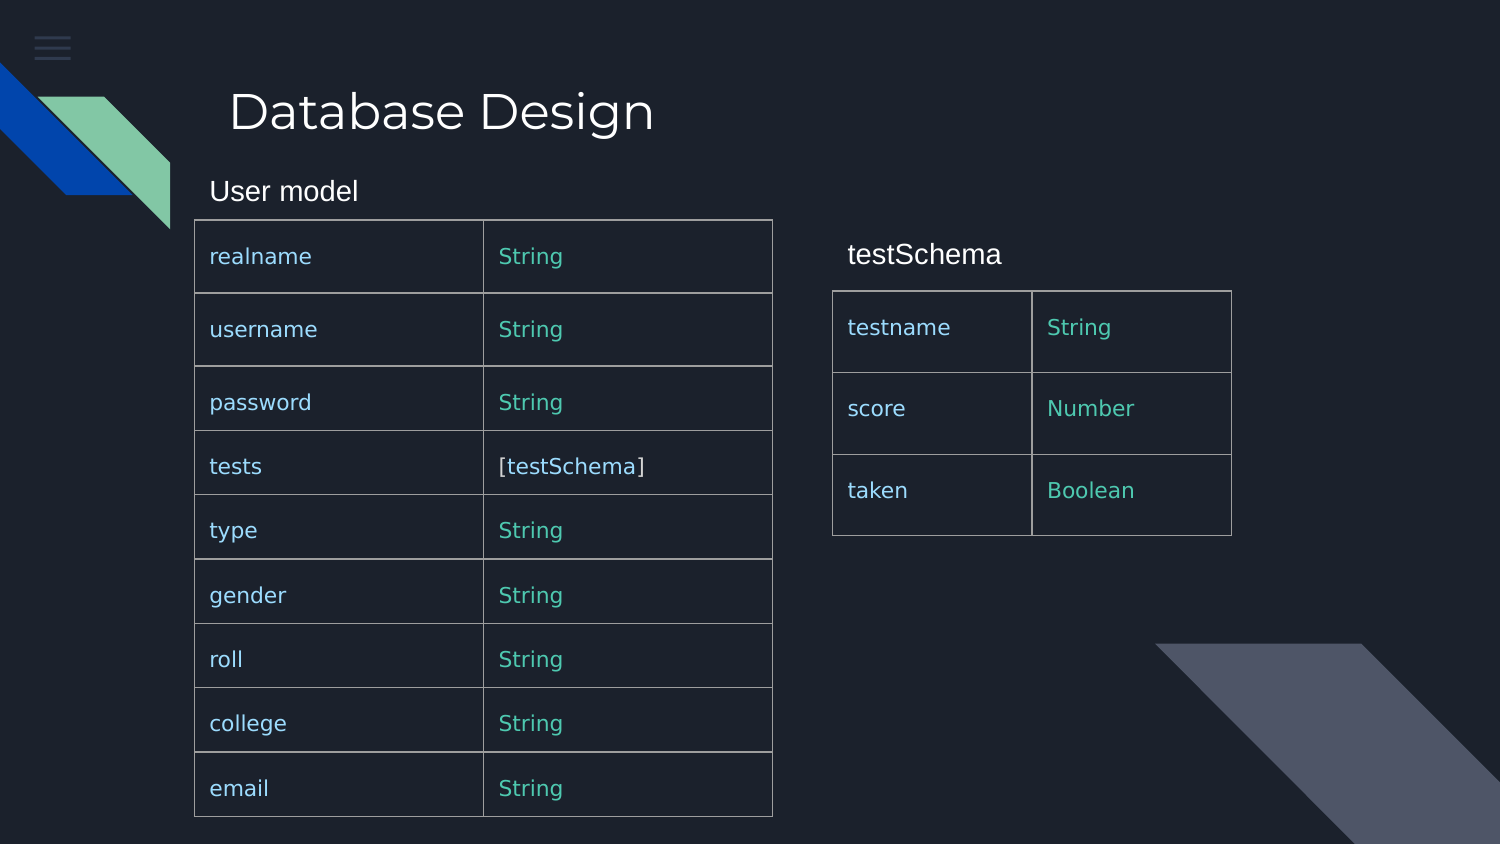

# Database Design
User model
| realname | String |
| --- | --- |
| username | String |
| password | String |
| tests | [testSchema] |
| type | String |
| gender | String |
| roll | String |
| college | String |
| email | String |
testSchema
| testname | String |
| --- | --- |
| score | Number |
| taken | Boolean |